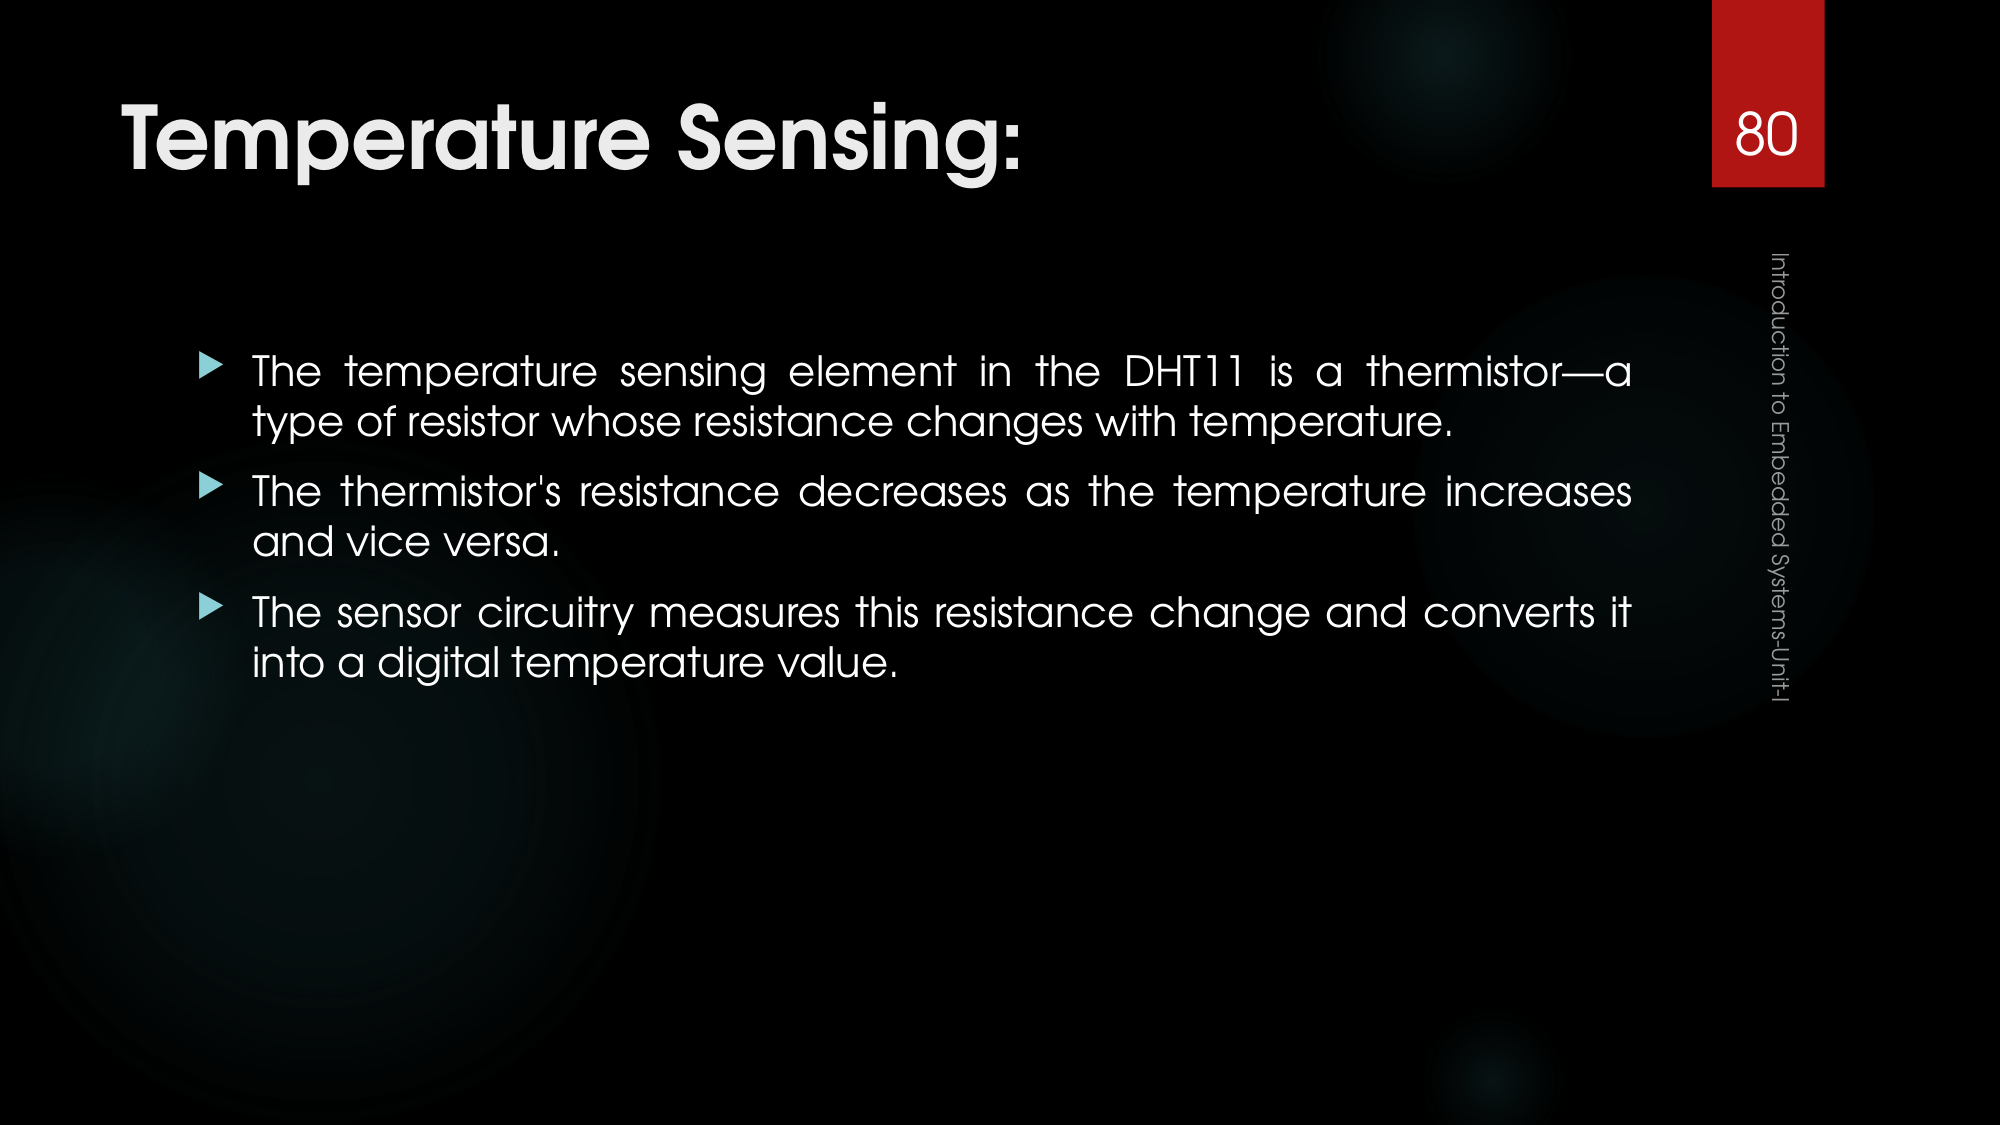

80
# Temperature Sensing:
The temperature sensing element in the DHT11 is a thermistor—a type of resistor whose resistance changes with temperature.
The thermistor's resistance decreases as the temperature increases and vice versa.
The sensor circuitry measures this resistance change and converts it into a digital temperature value.
Introduction to Embedded Systems-Unit-I